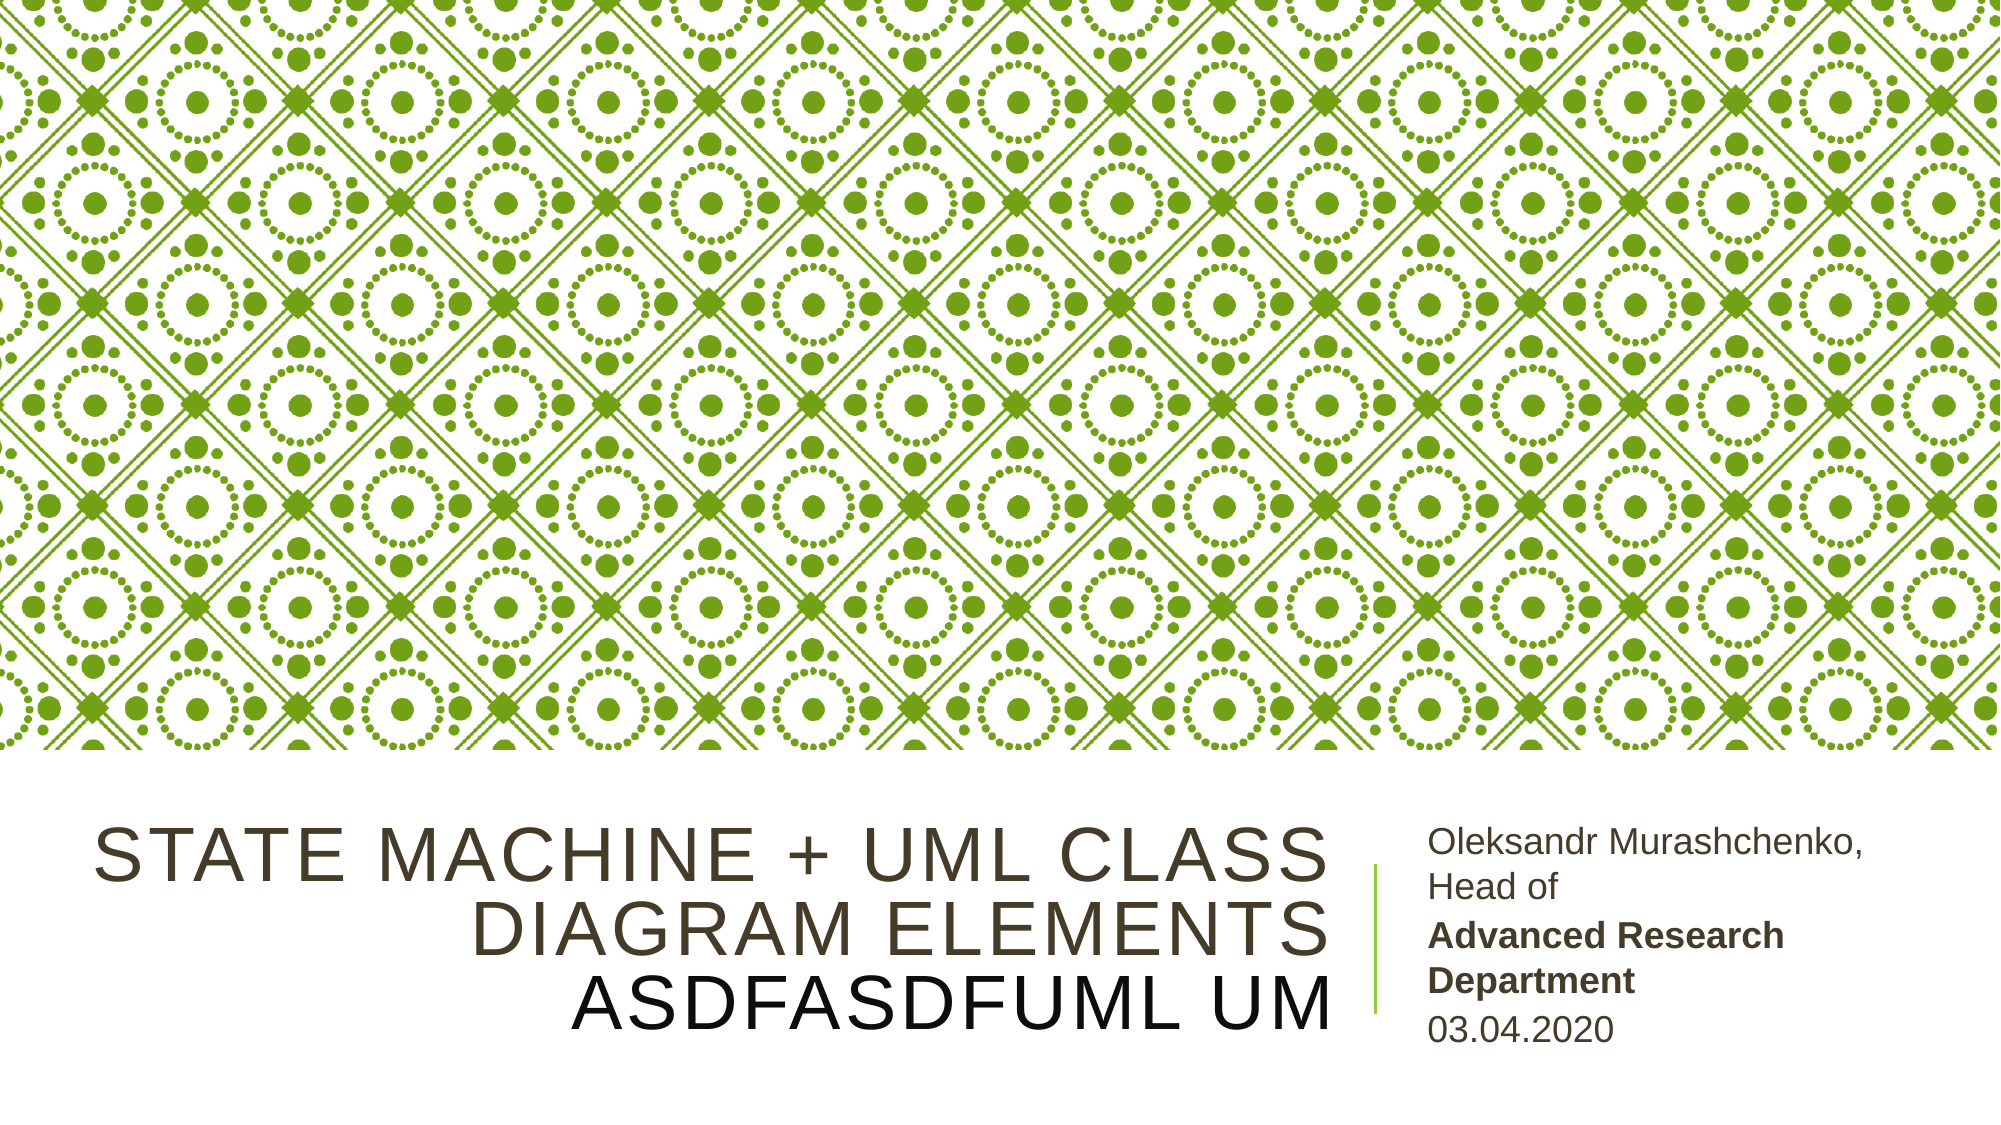

# State Machine + UML Class diagram elements asdfasdfUML UM
Oleksandr Murashchenko, Head of
Advanced Research Department
03.04.2020